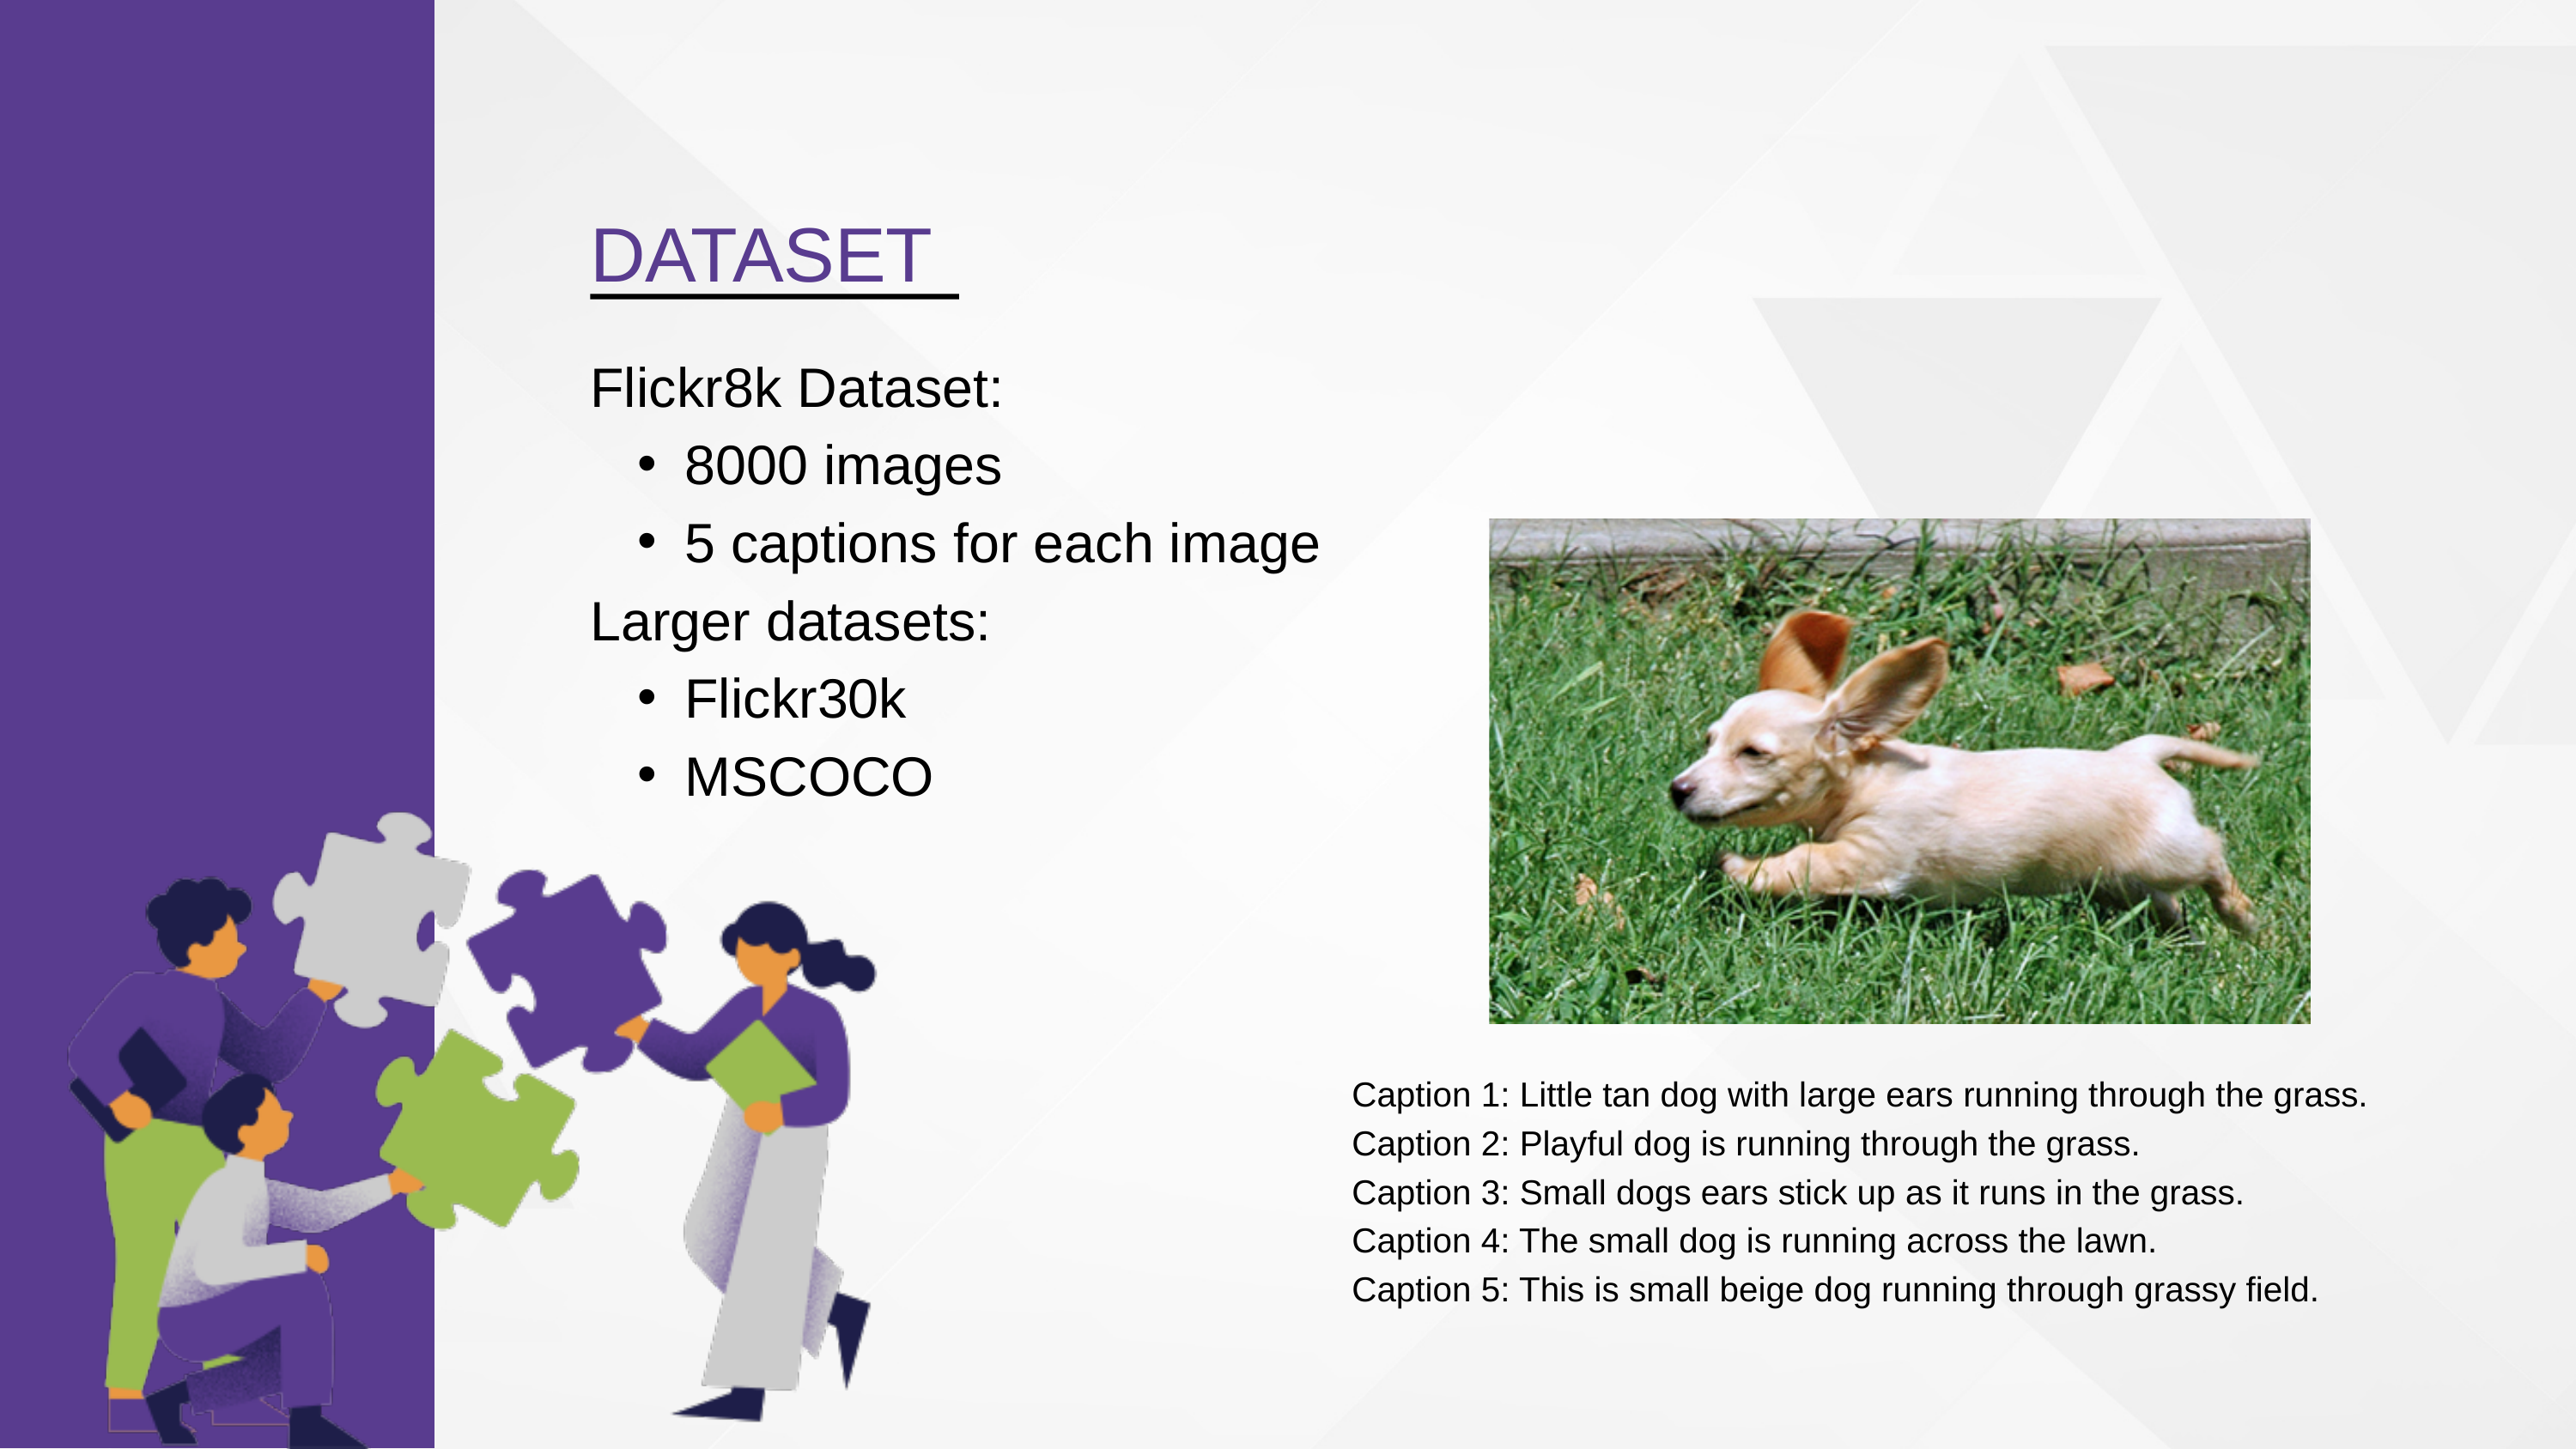

DATASET

Flickr8k Dataset:
8000 images
5 captions for each image
Larger datasets:
Flickr30k
MSCOCO

Caption 1: Little tan dog with large ears running through the grass.
Caption 2: Playful dog is running through the grass.
Caption 3: Small dogs ears stick up as it runs in the grass.
Caption 4: The small dog is running across the lawn.
Caption 5: This is small beige dog running through grassy field.